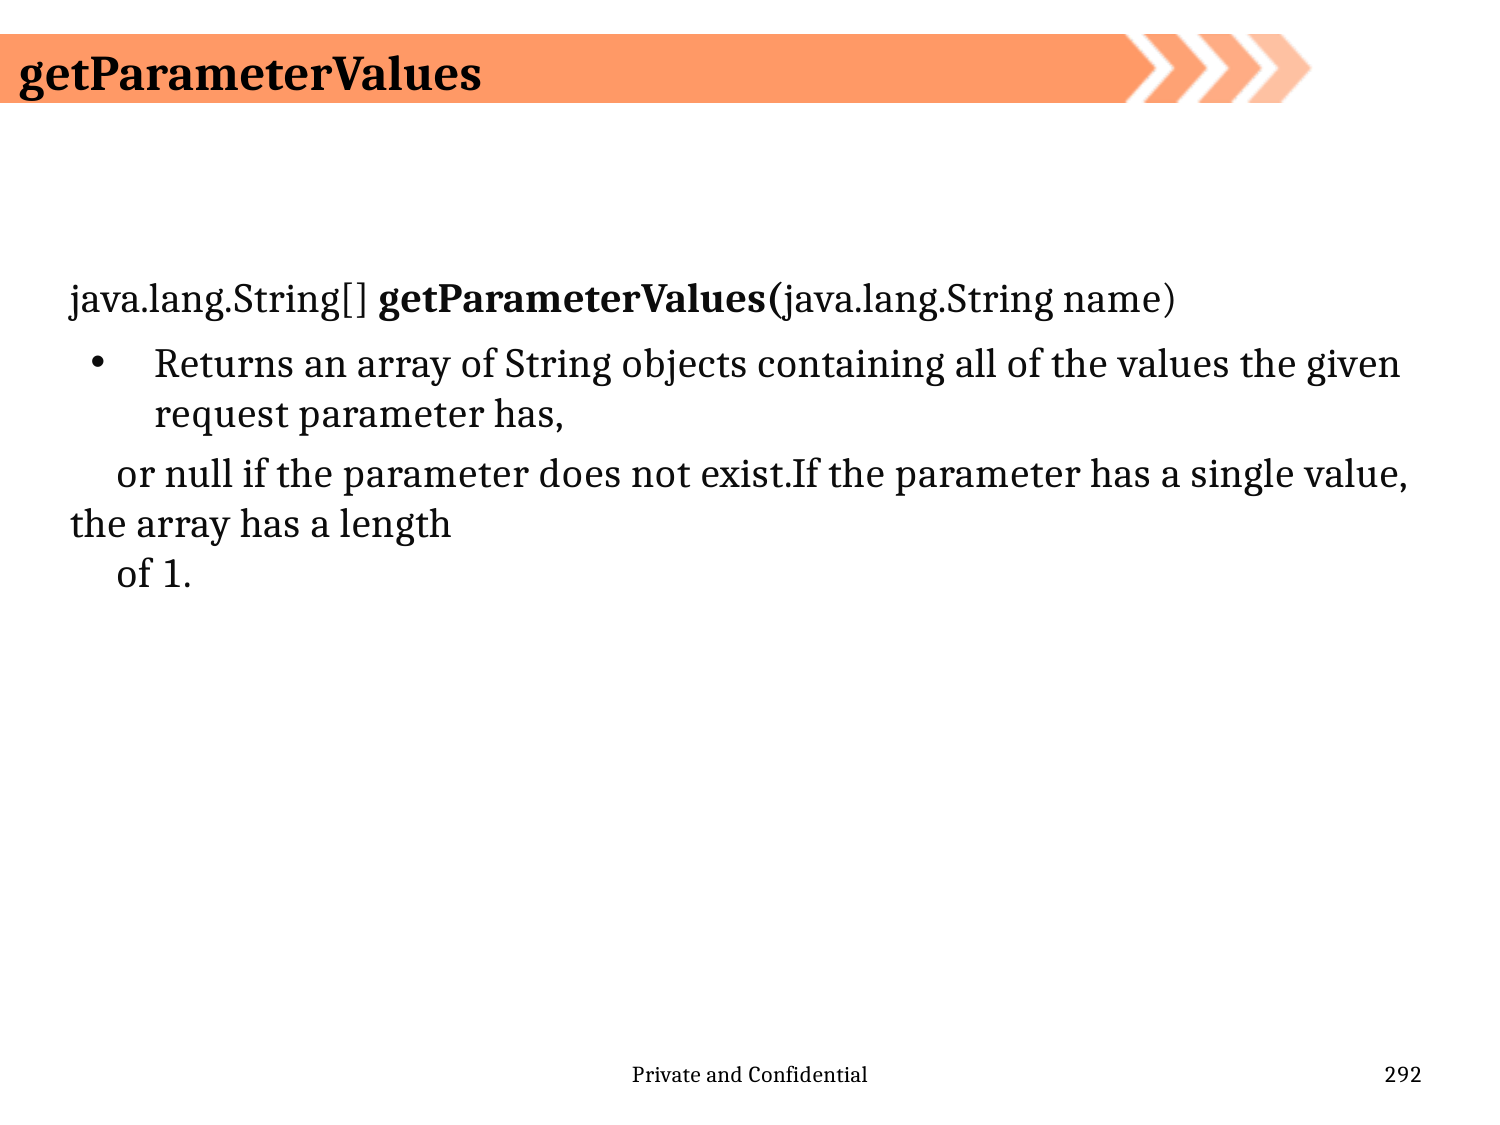

# getParameterValues
java.lang.String[] getParameterValues(java.lang.String name)
Returns an array of String objects containing all of the values the given request parameter has,
     or null if the parameter does not exist.If the parameter has a single value, the array has a length
     of 1.